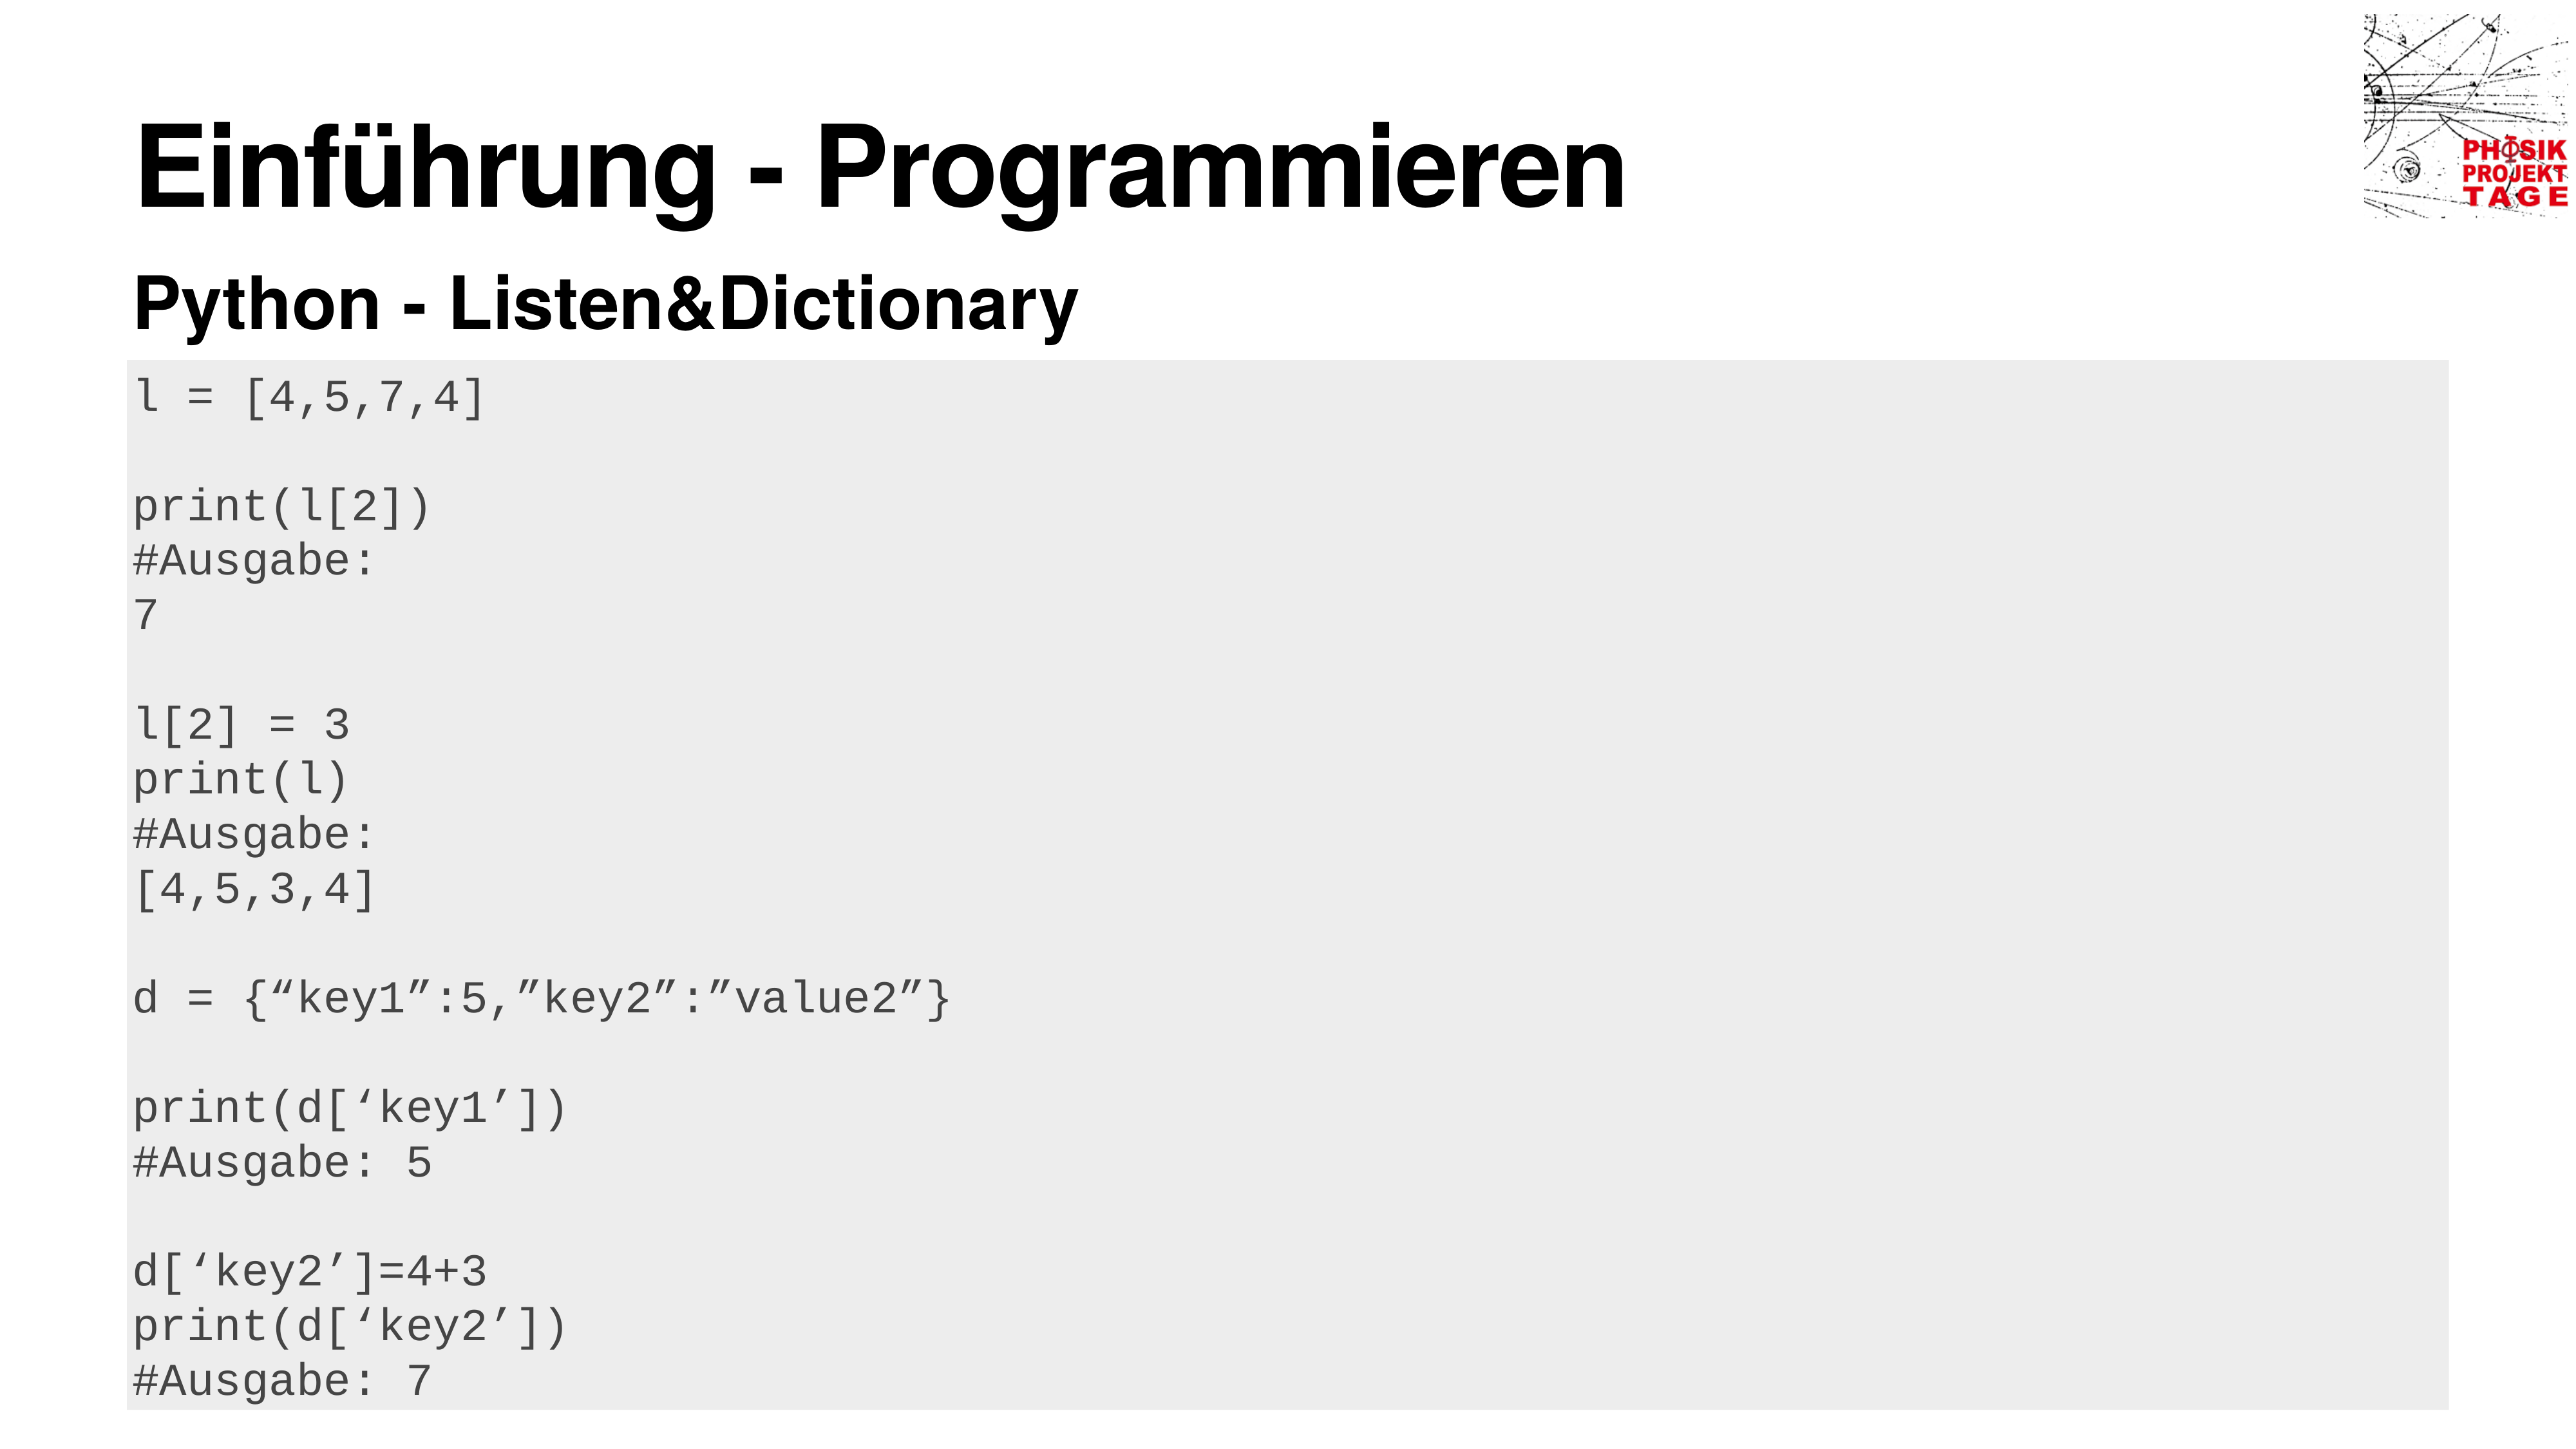

# Einführung - Programmieren
Python - Listen&Dictionary
l = [4,5,7,4]

print(l[2])
#Ausgabe:
7

l[2] = 3
print(l)
#Ausgabe:
[4,5,3,4]

d = {“key1”:5,”key2”:”value2”}

print(d[‘key1’])
#Ausgabe: 5

d[‘key2’]=4+3
print(d[‘key2’])
#Ausgabe: 7